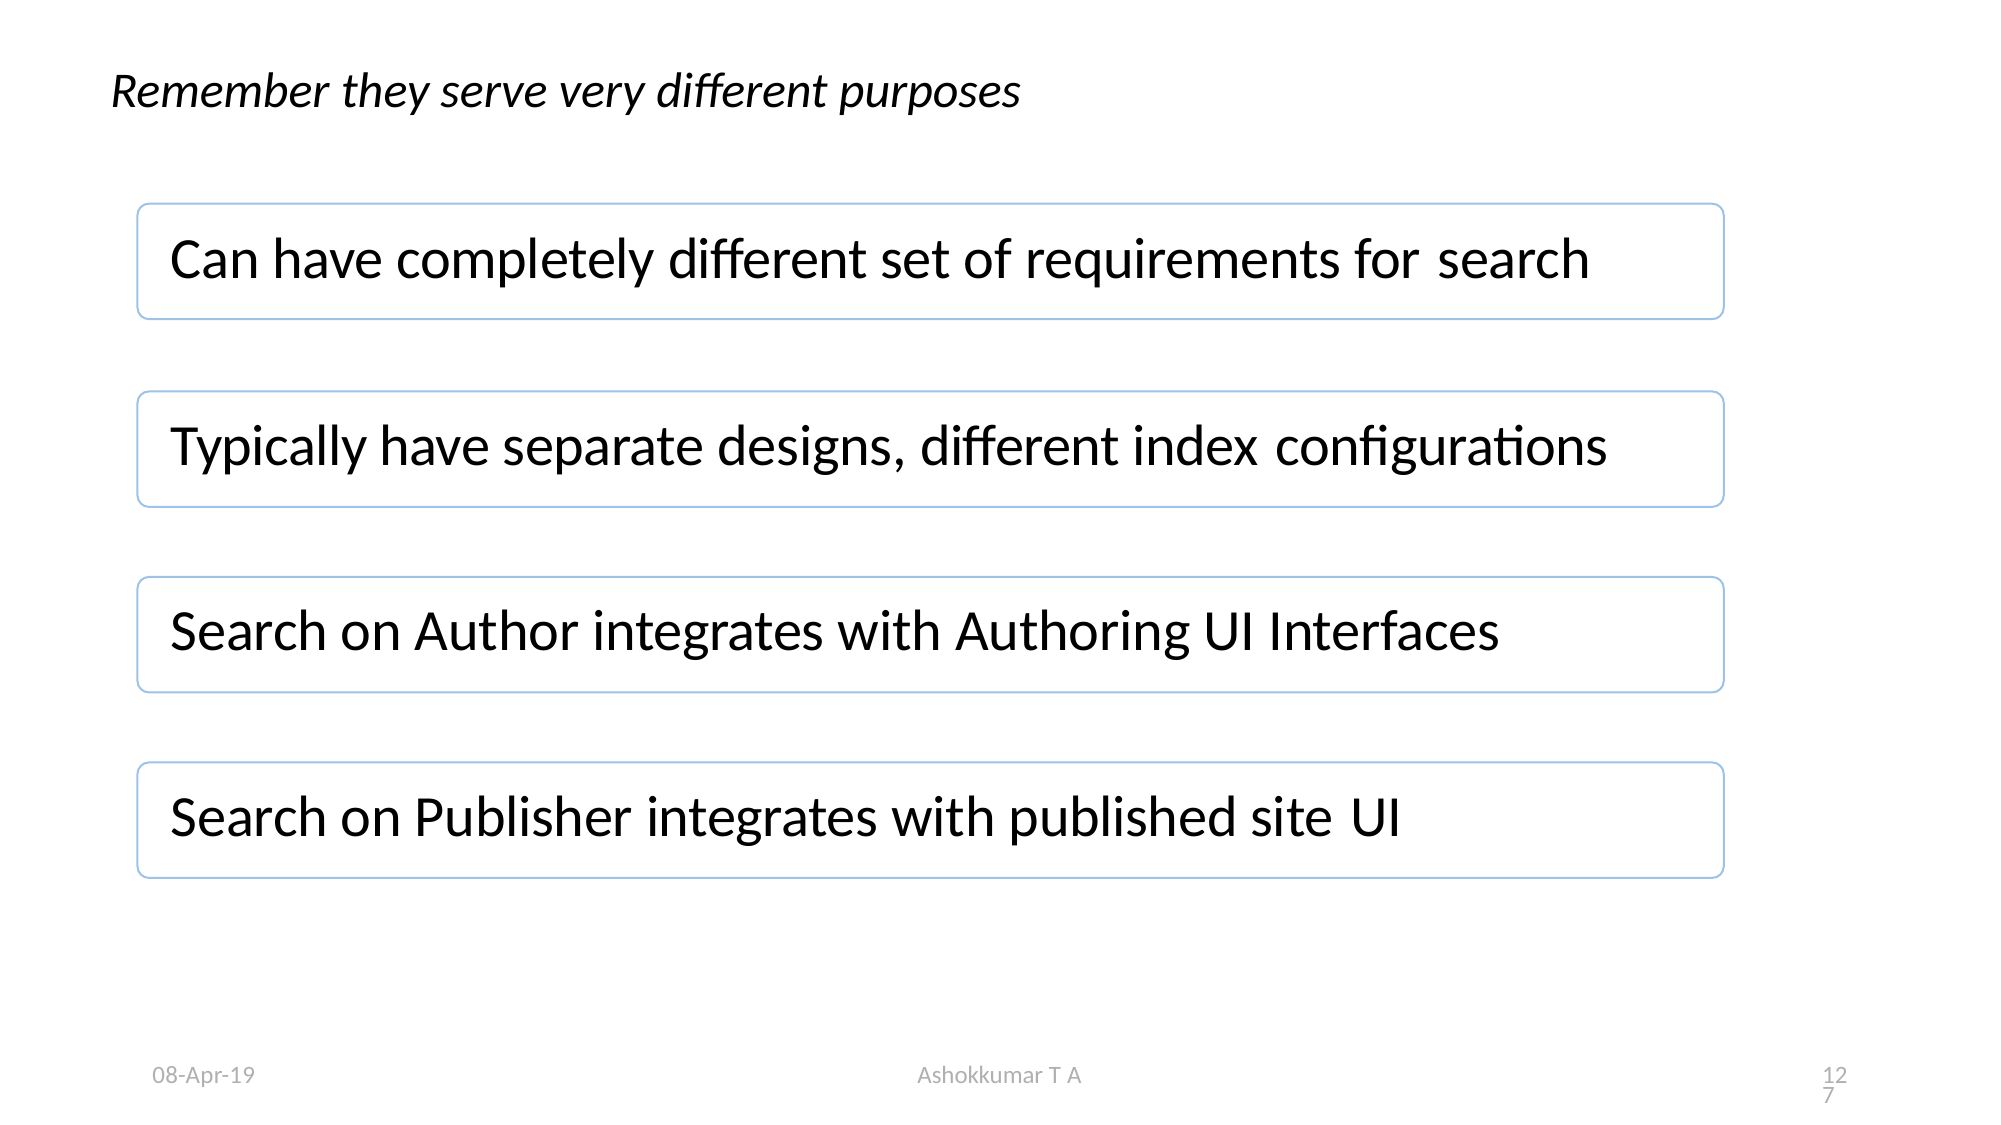

Remember they serve very different purposes

# Can have completely different set of requirements for search

Typically have separate designs, different index configurations
Search on Author integrates with Authoring UI Interfaces  Search on Publisher integrates with published site UI

08-Apr-19
Ashokkumar T A
127